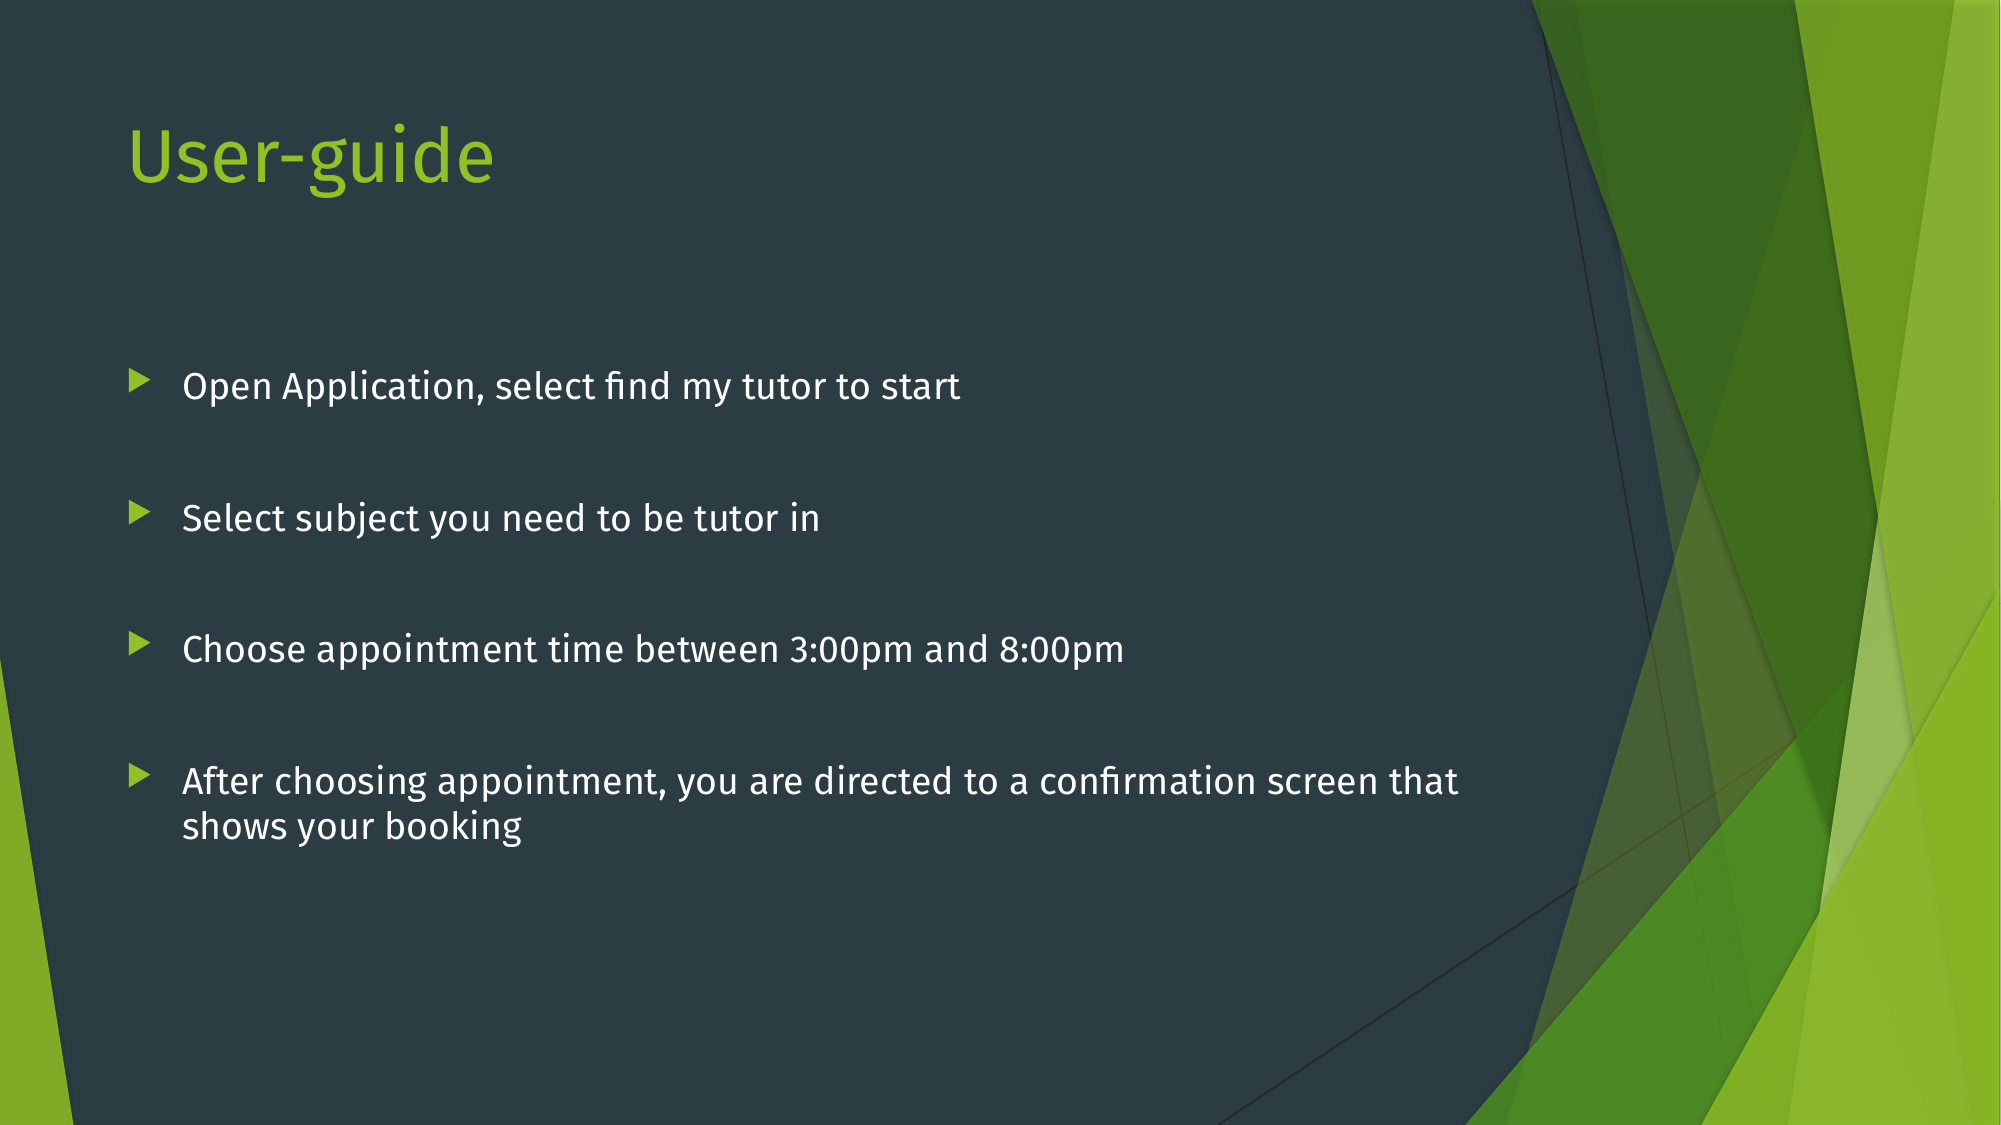

# User-guide
Open Application, select find my tutor to start

Select subject you need to be tutor in

Choose appointment time between 3:00pm and 8:00pm

After choosing appointment, you are directed to a confirmation screen that shows your booking